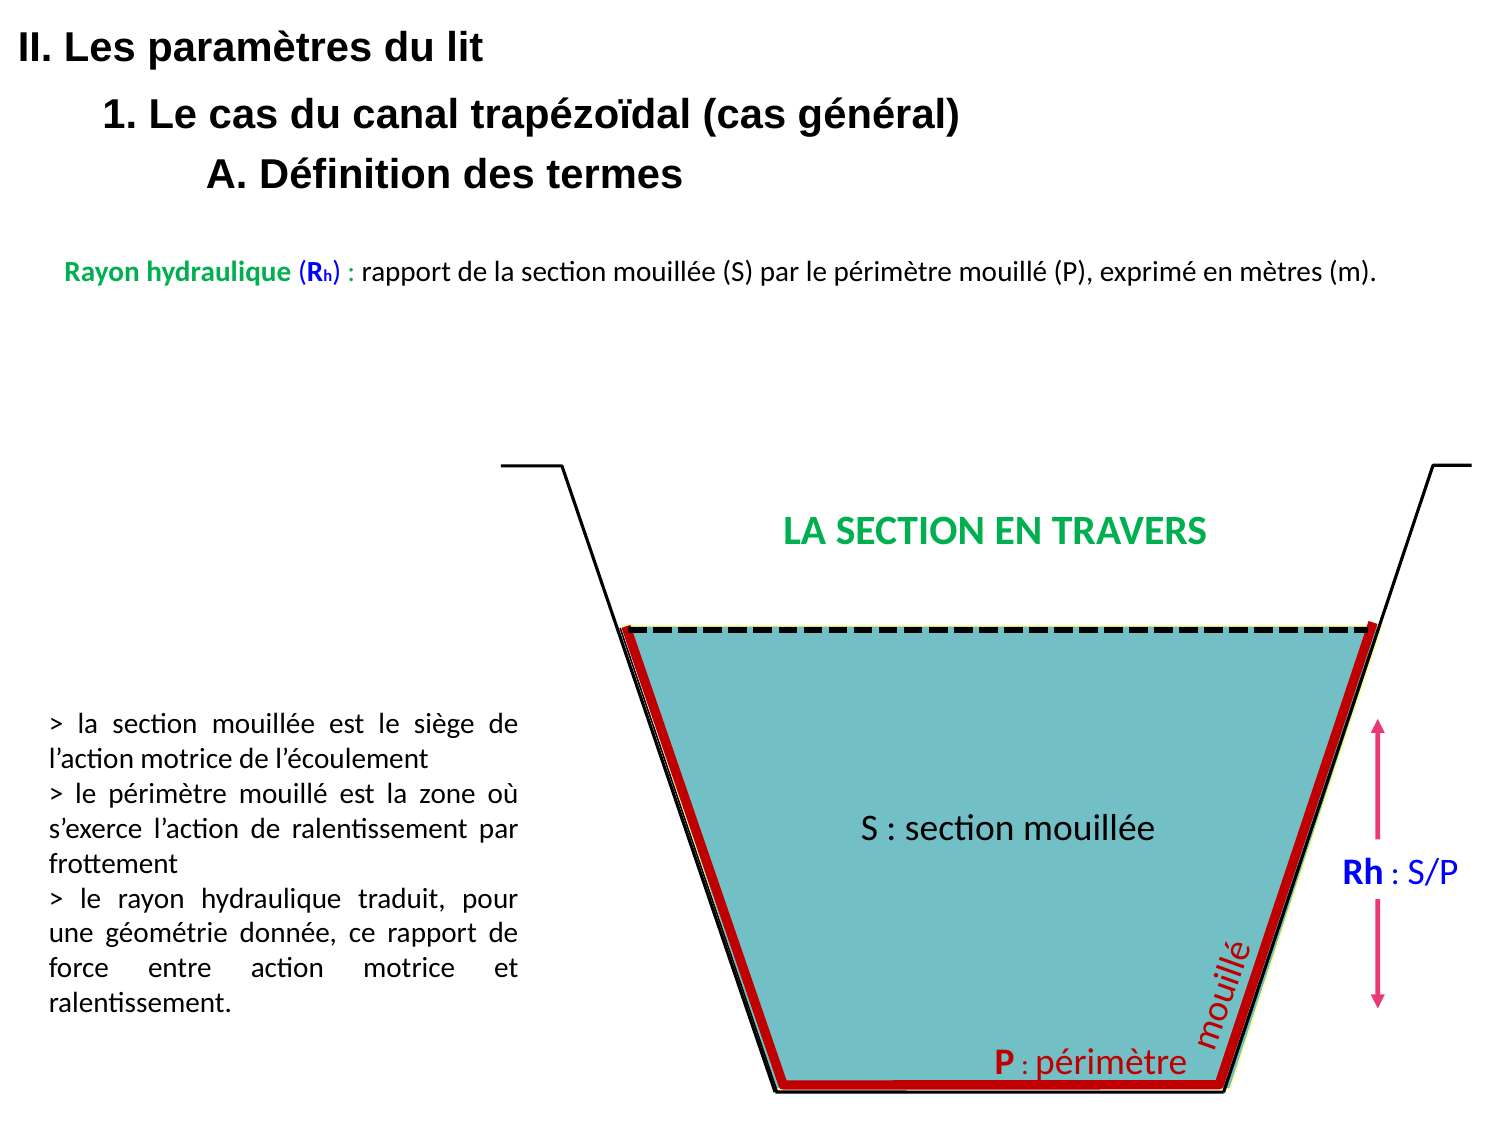

II. Les paramètres du lit
	1. Le cas du canal trapézoïdal (cas général)
	A. Définition des termes
Rayon hydraulique (Rh) : rapport de la section mouillée (S) par le périmètre mouillé (P), exprimé en mètres (m).

LA SECTION EN TRAVERS

> la section mouillée est le siège de l’action motrice de l’écoulement
> le périmètre mouillé est la zone où s’exerce l’action de ralentissement par frottement
> le rayon hydraulique traduit, pour une géométrie donnée, ce rapport de force entre action motrice et ralentissement.

S : section mouillée
Rh : S/P
mouillé
P : périmètre